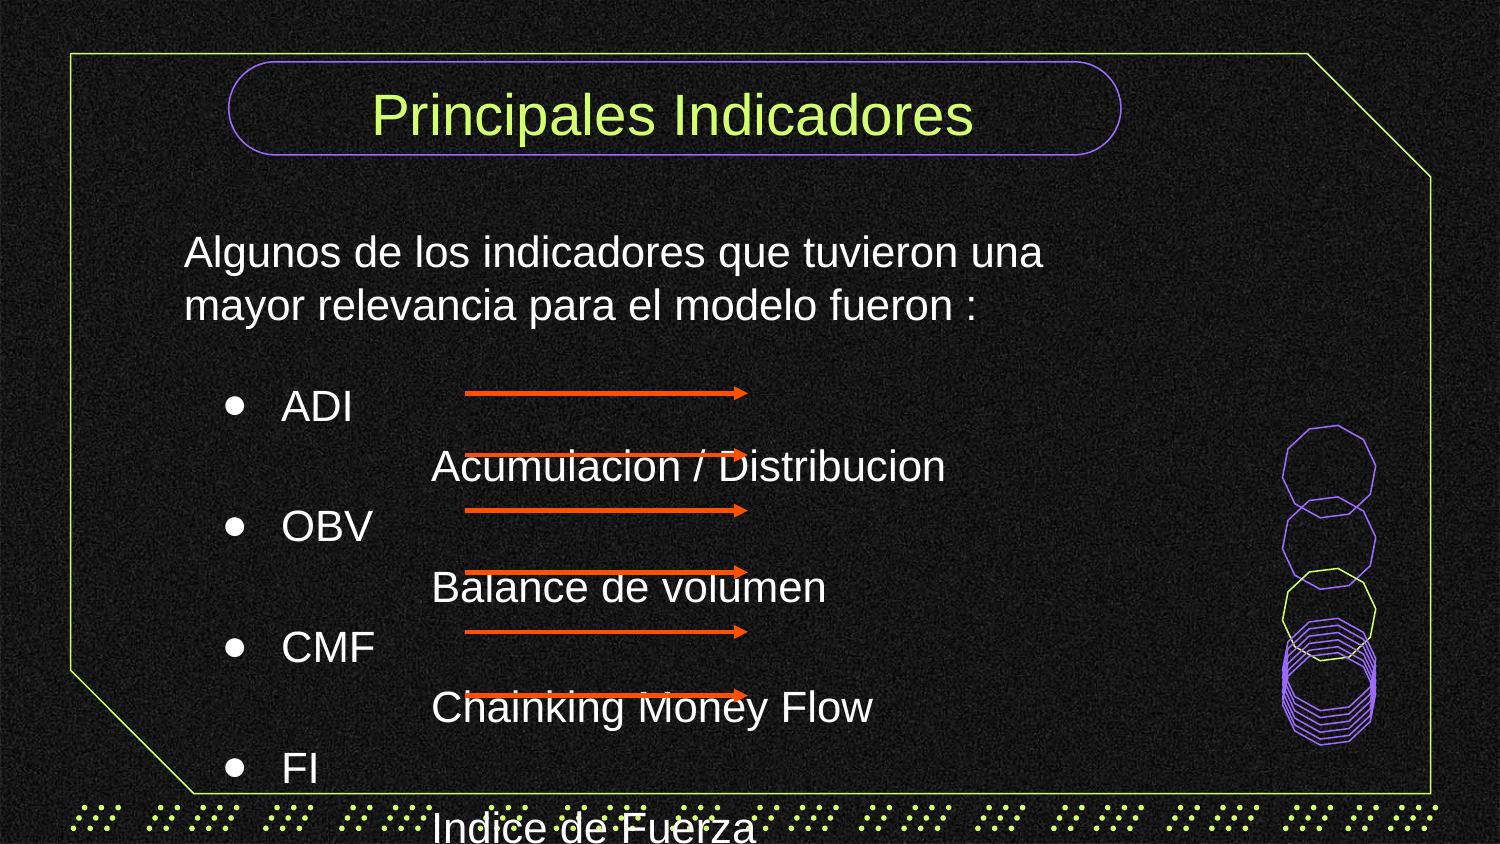

# Principales Indicadores

Algunos de los indicadores que tuvieron una mayor relevancia para el modelo fueron :
ADI  							Acumulacion / Distribucion
OBV							Balance de volumen
CMF							Chainking Money Flow
FI							Indice de Fuerza
MFI							Indice de flujo de Dinero
SOPR							Métrica On - chain de Bitcoin